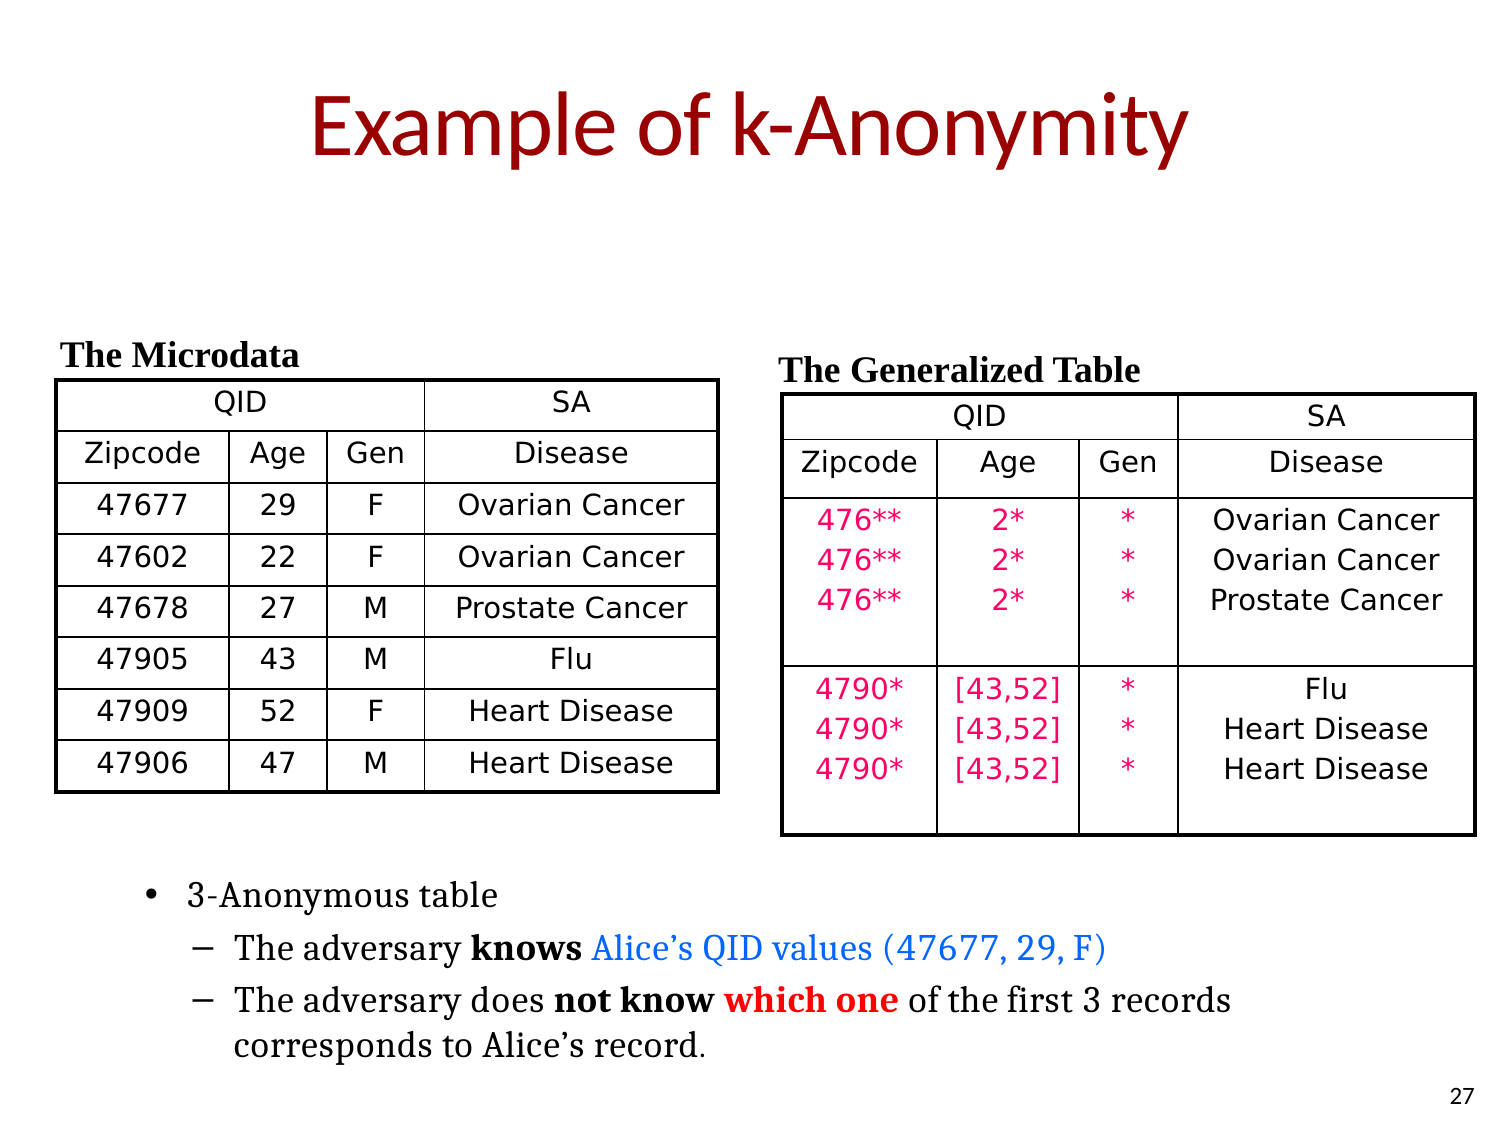

# Example of k-Anonymity
The Microdata
The Generalized Table
| QID |  |  | SA |
| --- | --- | --- | --- |
| Zipcode | Age | Gen | Disease |
| 47677 | 29 | F | Ovarian Cancer |
| 47602 | 22 | F | Ovarian Cancer |
| 47678 | 27 | M | Prostate Cancer |
| 47905 | 43 | M | Flu |
| 47909 | 52 | F | Heart Disease |
| 47906 | 47 | M | Heart Disease |
| QID |  |  | SA |
| --- | --- | --- | --- |
| Zipcode | Age | Gen | Disease |
| 476\*\* 476\*\* 476\*\* | 2\* 2\* 2\* | \* \* \* | Ovarian Cancer Ovarian Cancer Prostate Cancer |
| 4790\* 4790\* 4790\* | [43,52] [43,52] [43,52] | \* \* \* | Flu Heart Disease Heart Disease |
3-Anonymous table
The adversary knows Alice’s QID values (47677, 29, F)
The adversary does not know which one of the first 3 records corresponds to Alice’s record.
27